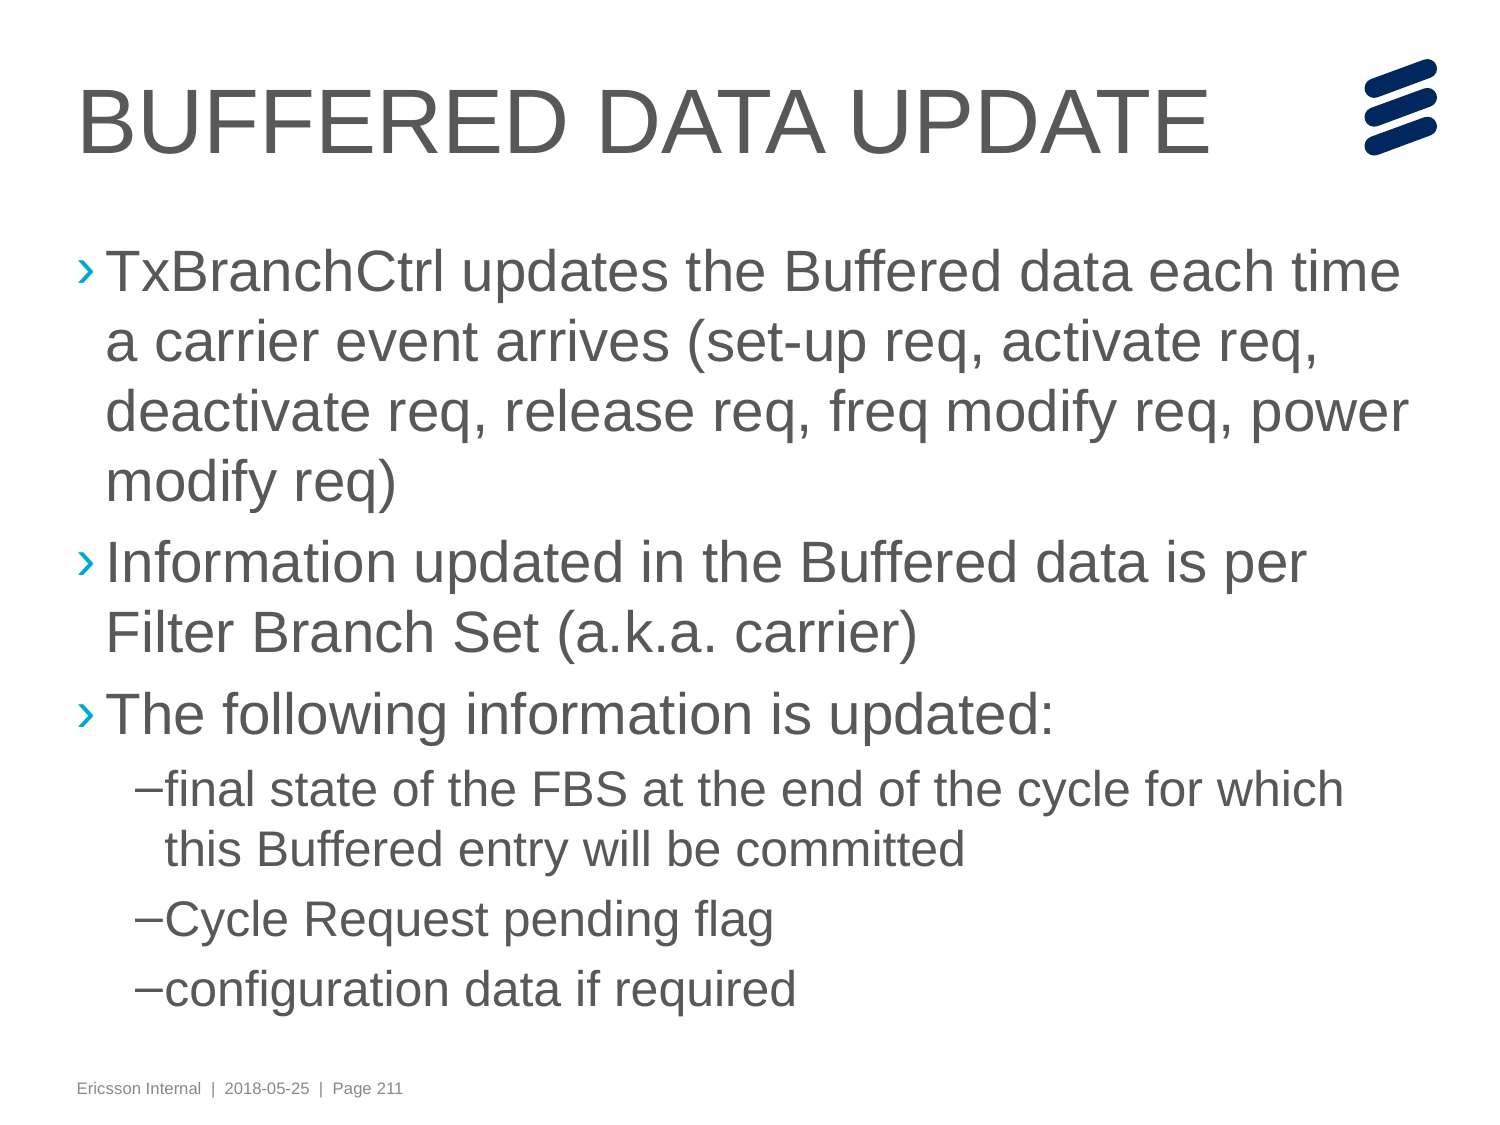

# BUFFERED DATA UPDATE
TxBranchCtrl updates the Buffered data each time a carrier event arrives (set-up req, activate req, deactivate req, release req, freq modify req, power modify req)
Information updated in the Buffered data is per Filter Branch Set (a.k.a. carrier)
The following information is updated:
final state of the FBS at the end of the cycle for which this Buffered entry will be committed
Cycle Request pending flag
configuration data if required